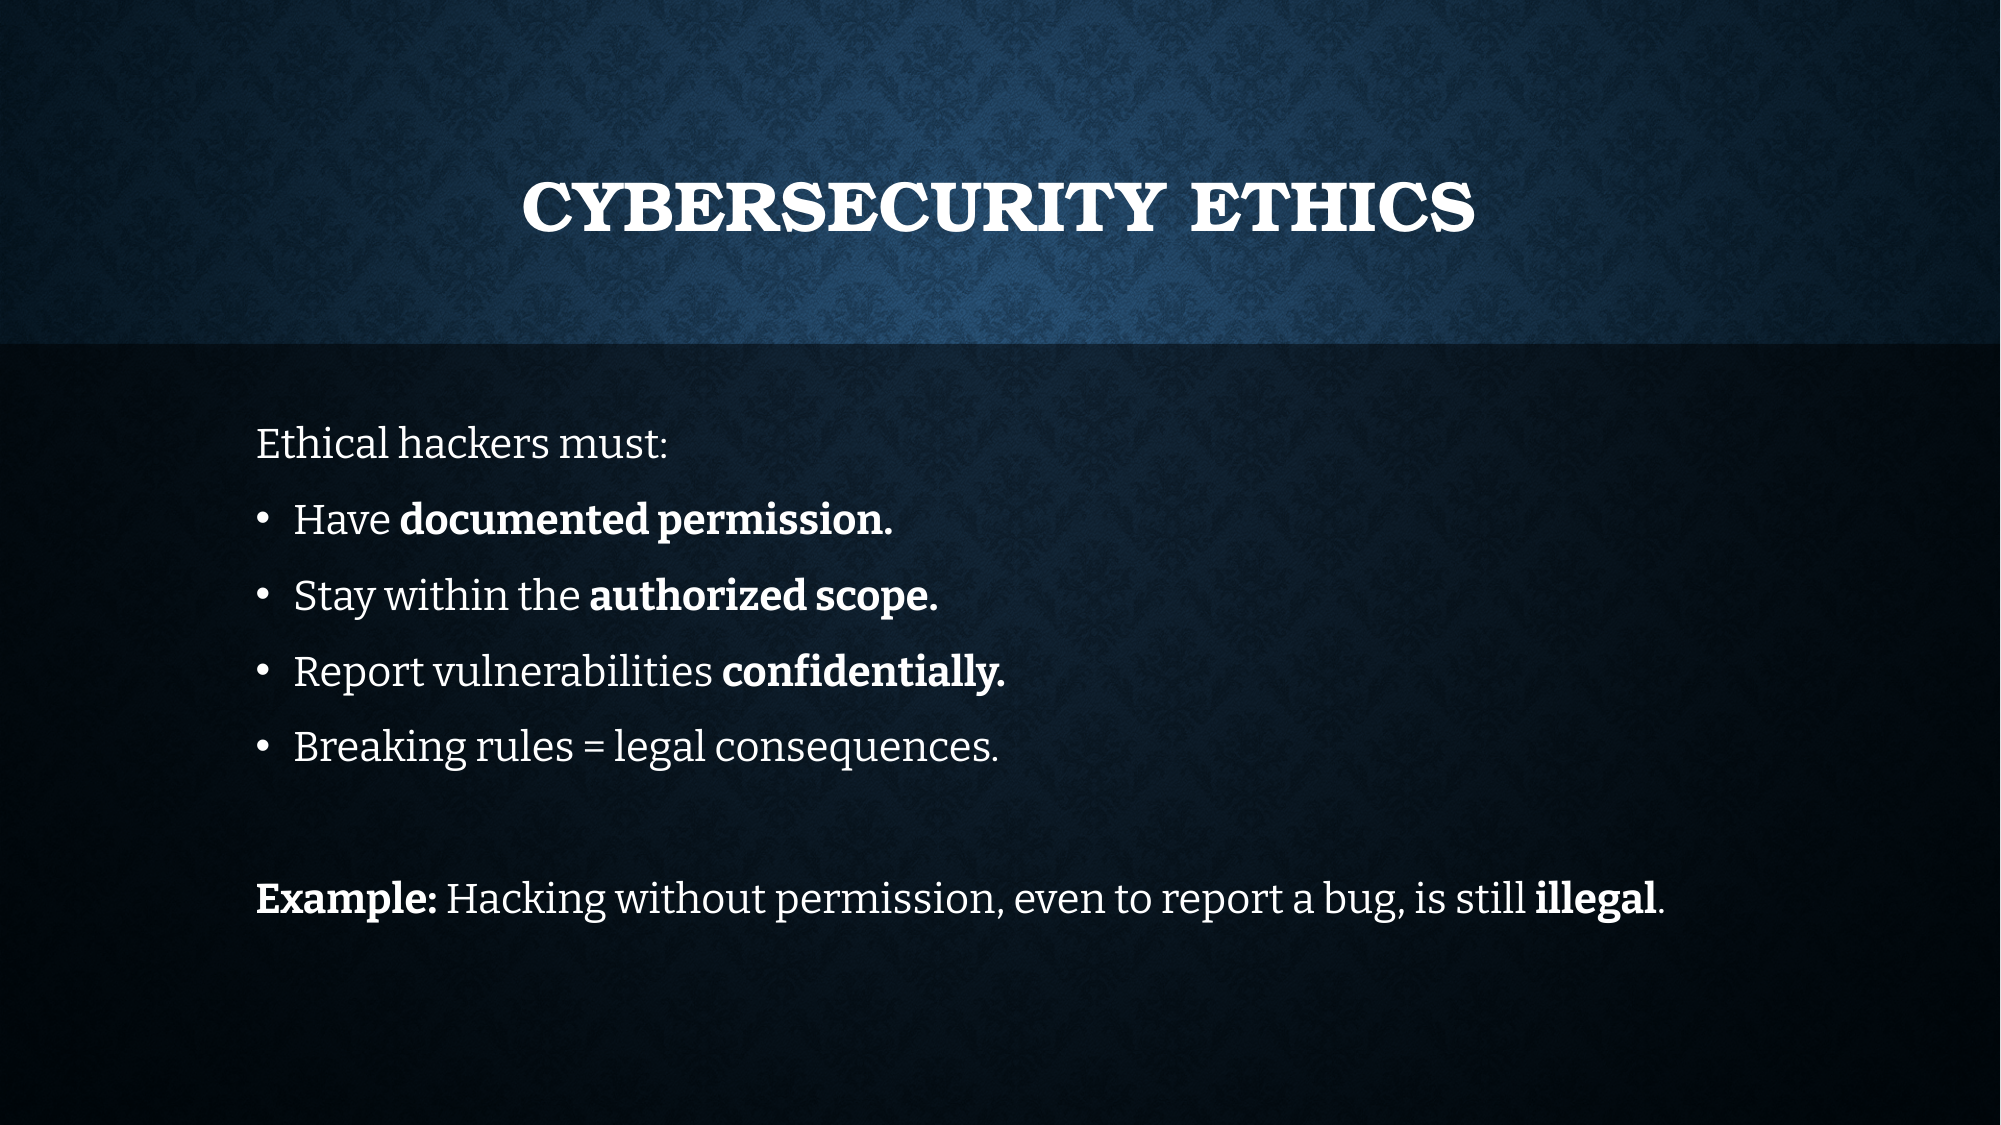

# Cybersecurity Ethics

Ethical hackers must:
Have documented permission.
Stay within the authorized scope.
Report vulnerabilities confidentially.
Breaking rules = legal consequences.

Example: Hacking without permission, even to report a bug, is still illegal.